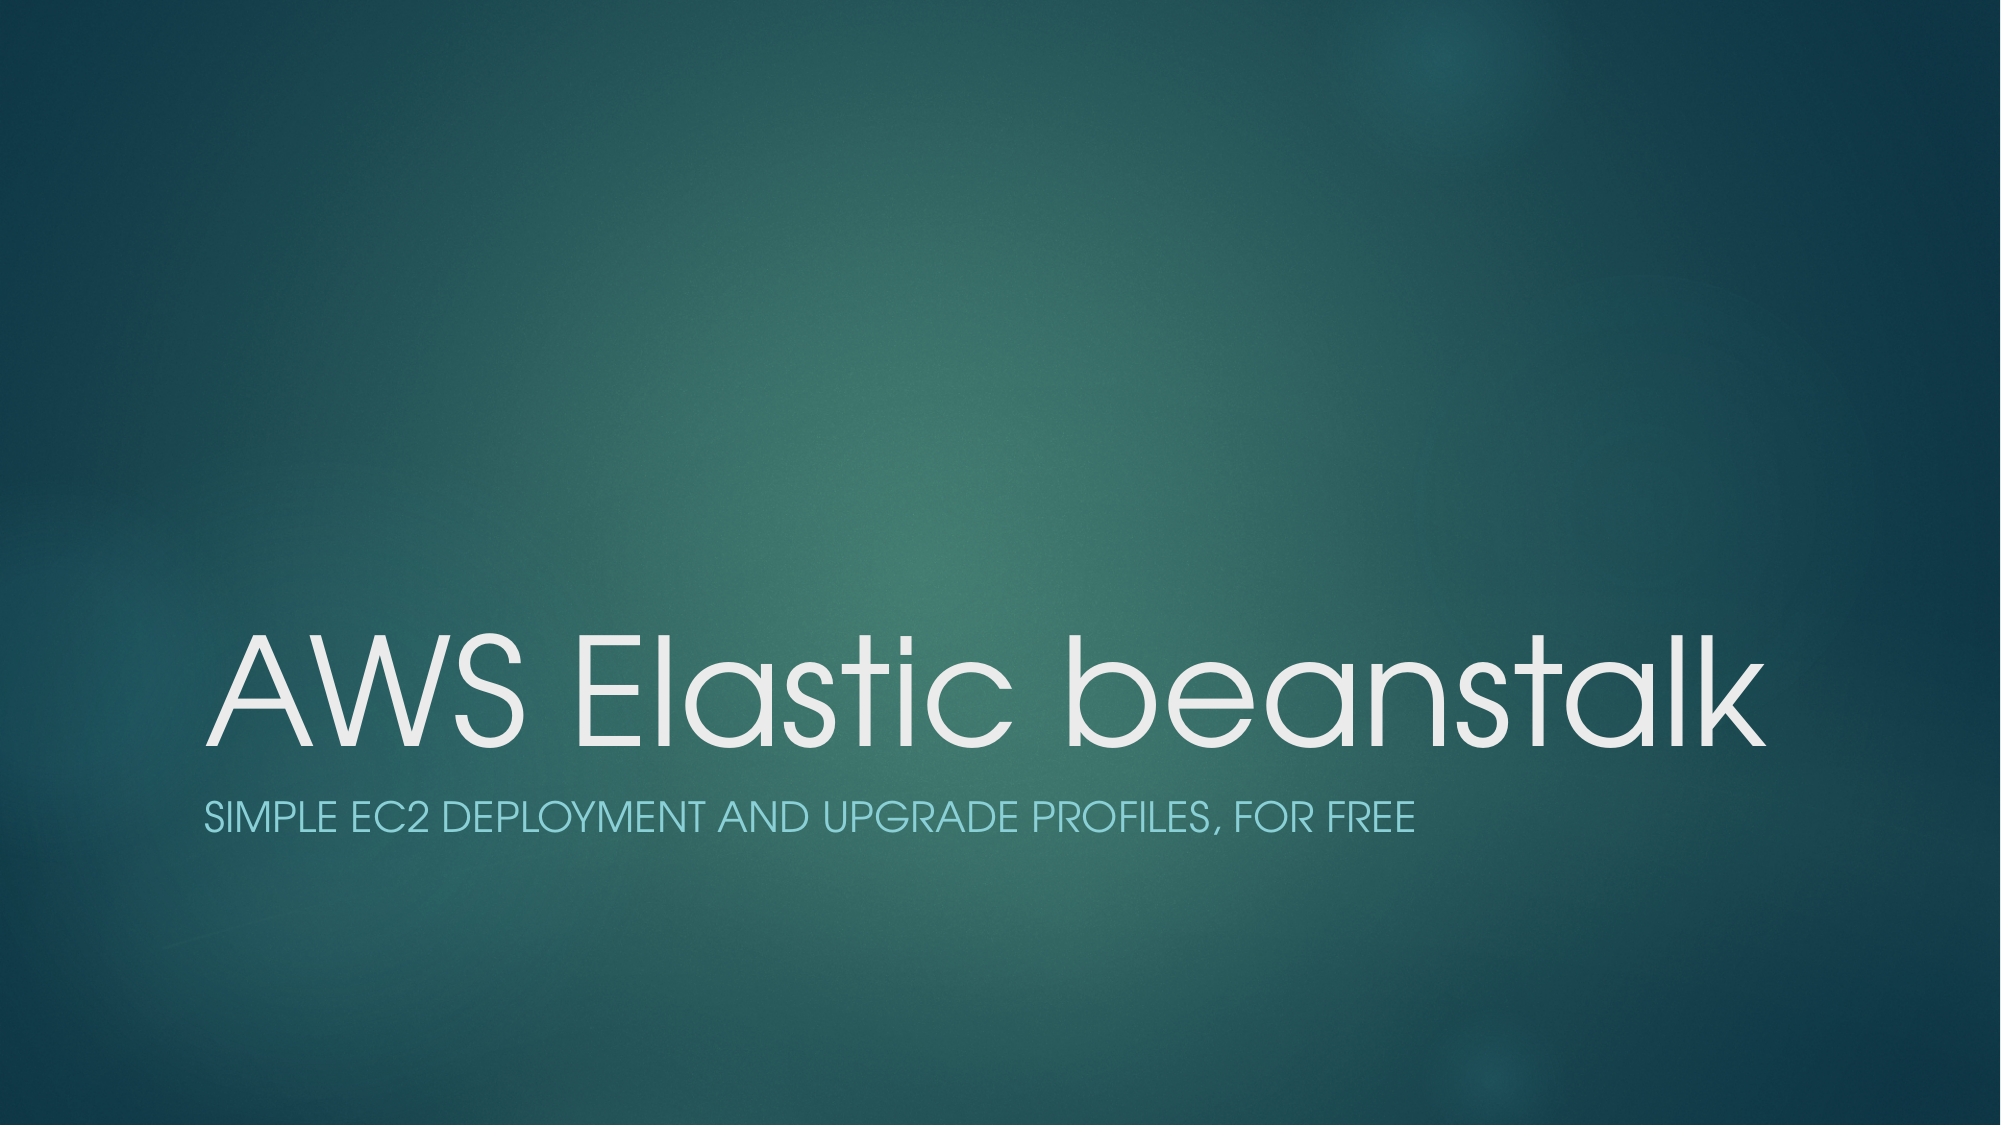

# AWS Elastic beanstalk
Simple EC2 deployment and upgrade profiles, for free